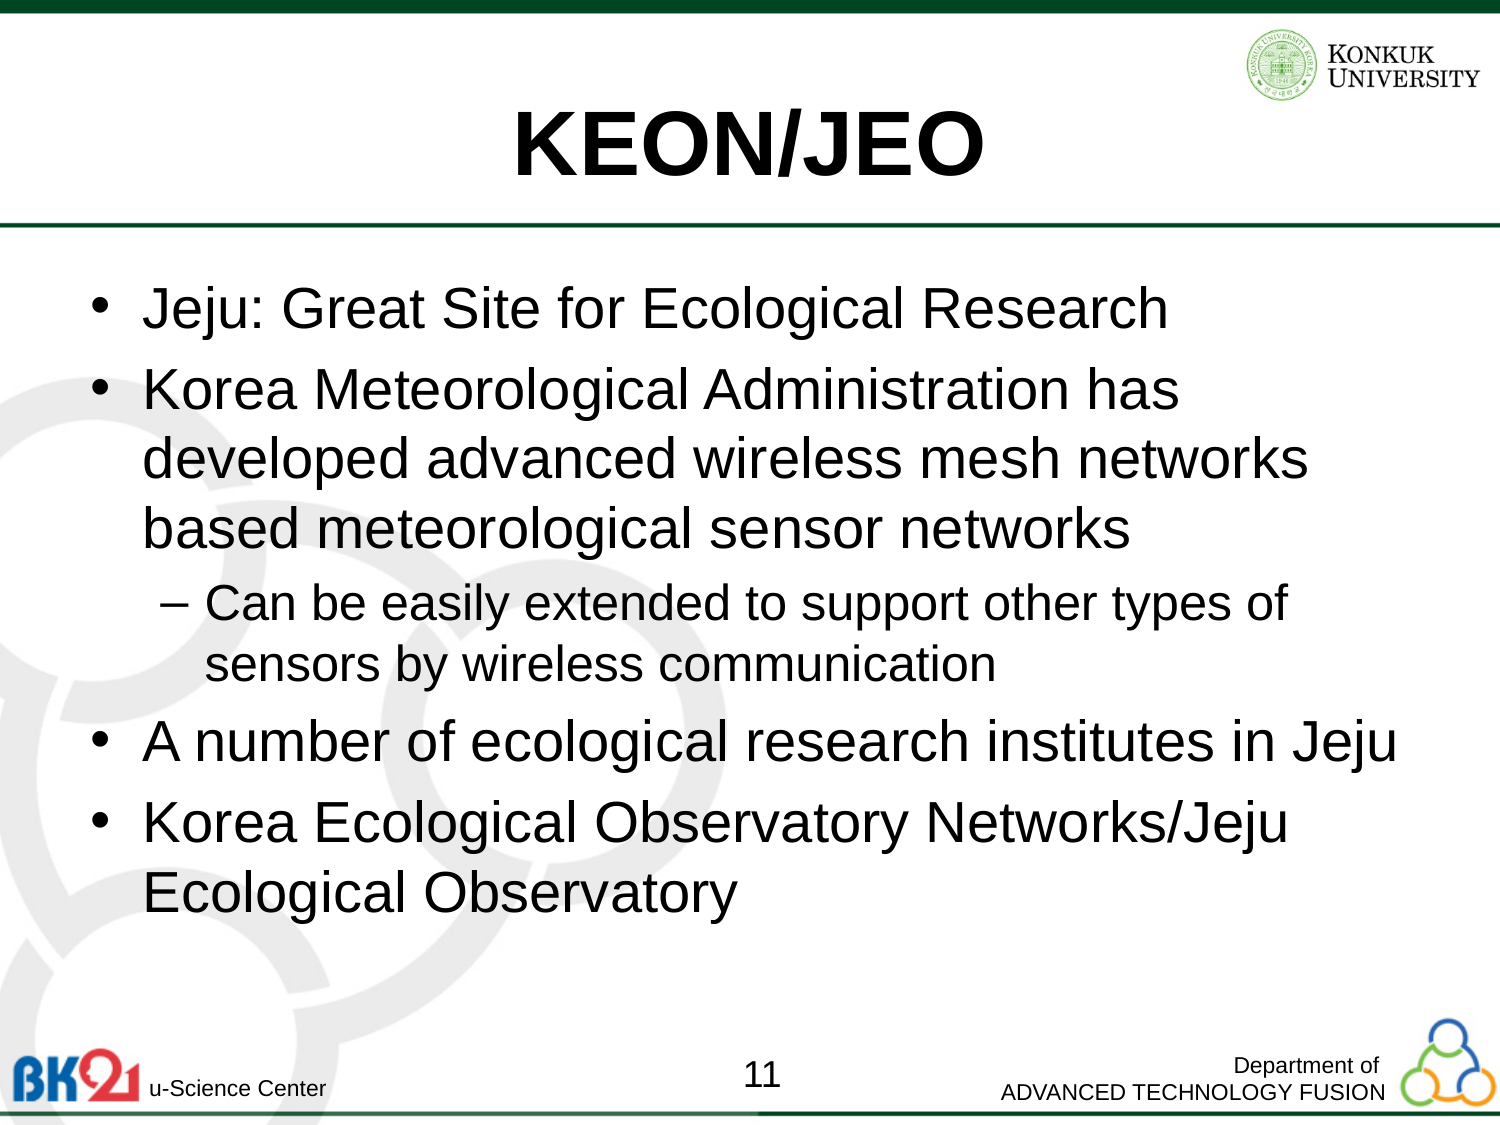

# KEON/JEO
Jeju: Great Site for Ecological Research
Korea Meteorological Administration has developed advanced wireless mesh networks based meteorological sensor networks
Can be easily extended to support other types of sensors by wireless communication
A number of ecological research institutes in Jeju
Korea Ecological Observatory Networks/Jeju Ecological Observatory